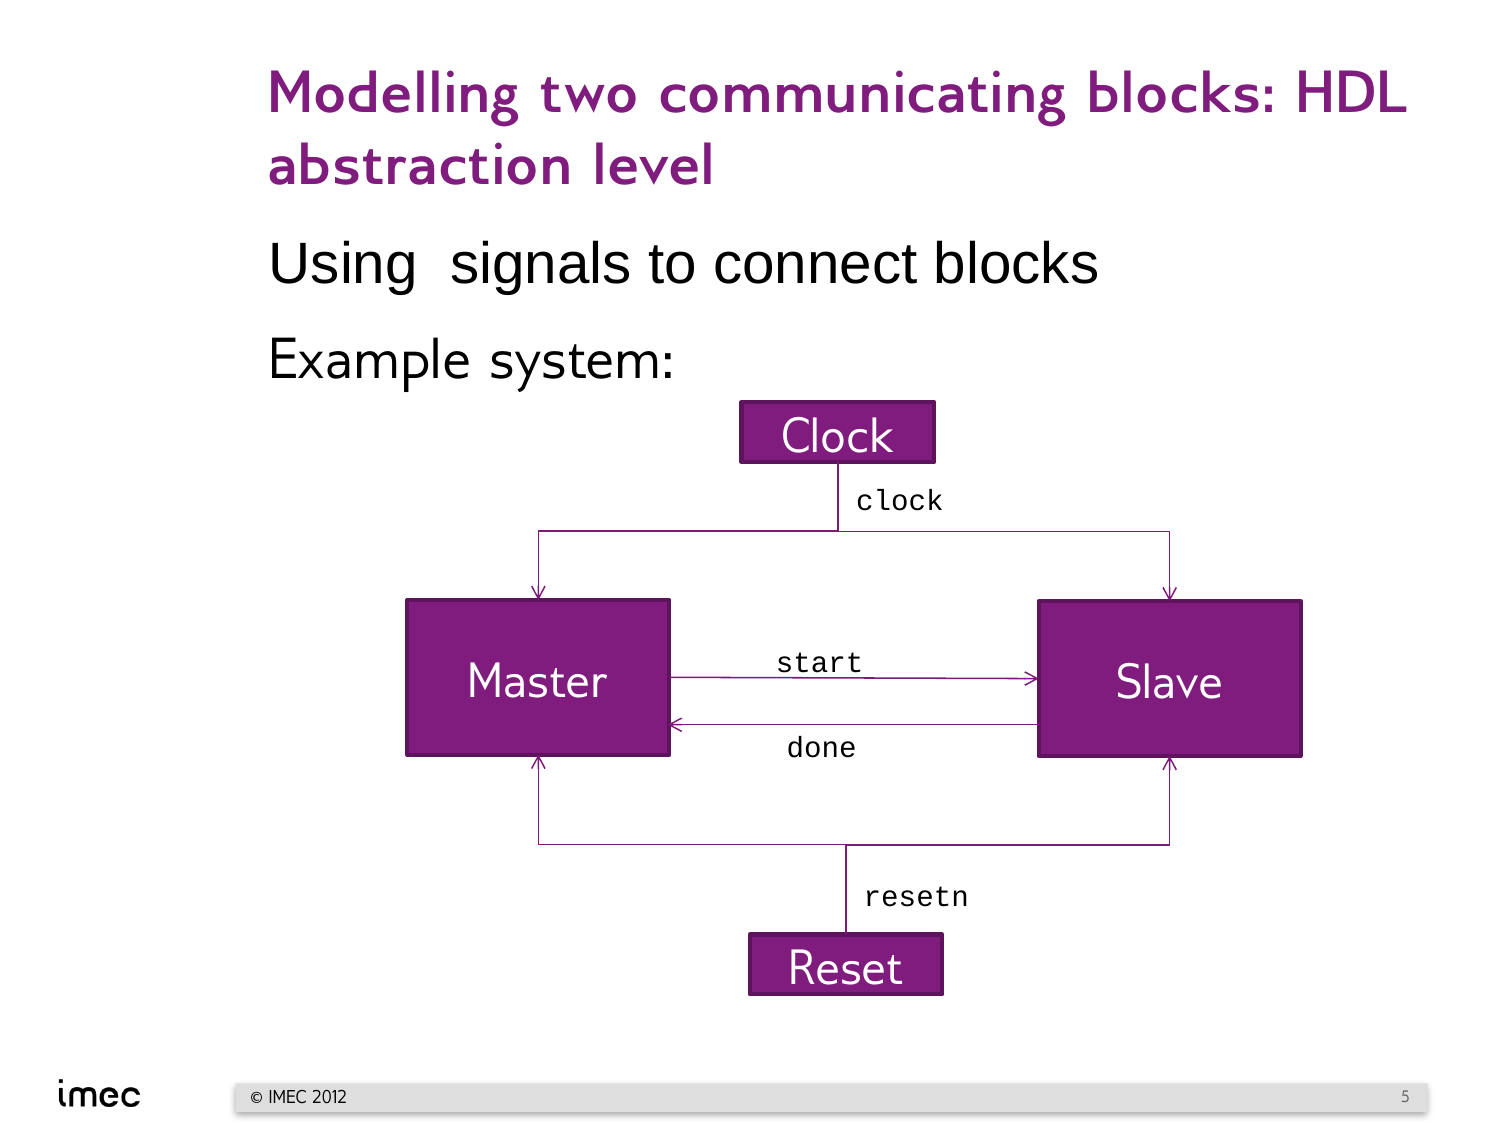

# Modelling two communicating blocks: HDL abstraction level
Using  signals to connect blocks
Example system:
Clock
clock
Master
Slave
start
done
resetn
Reset